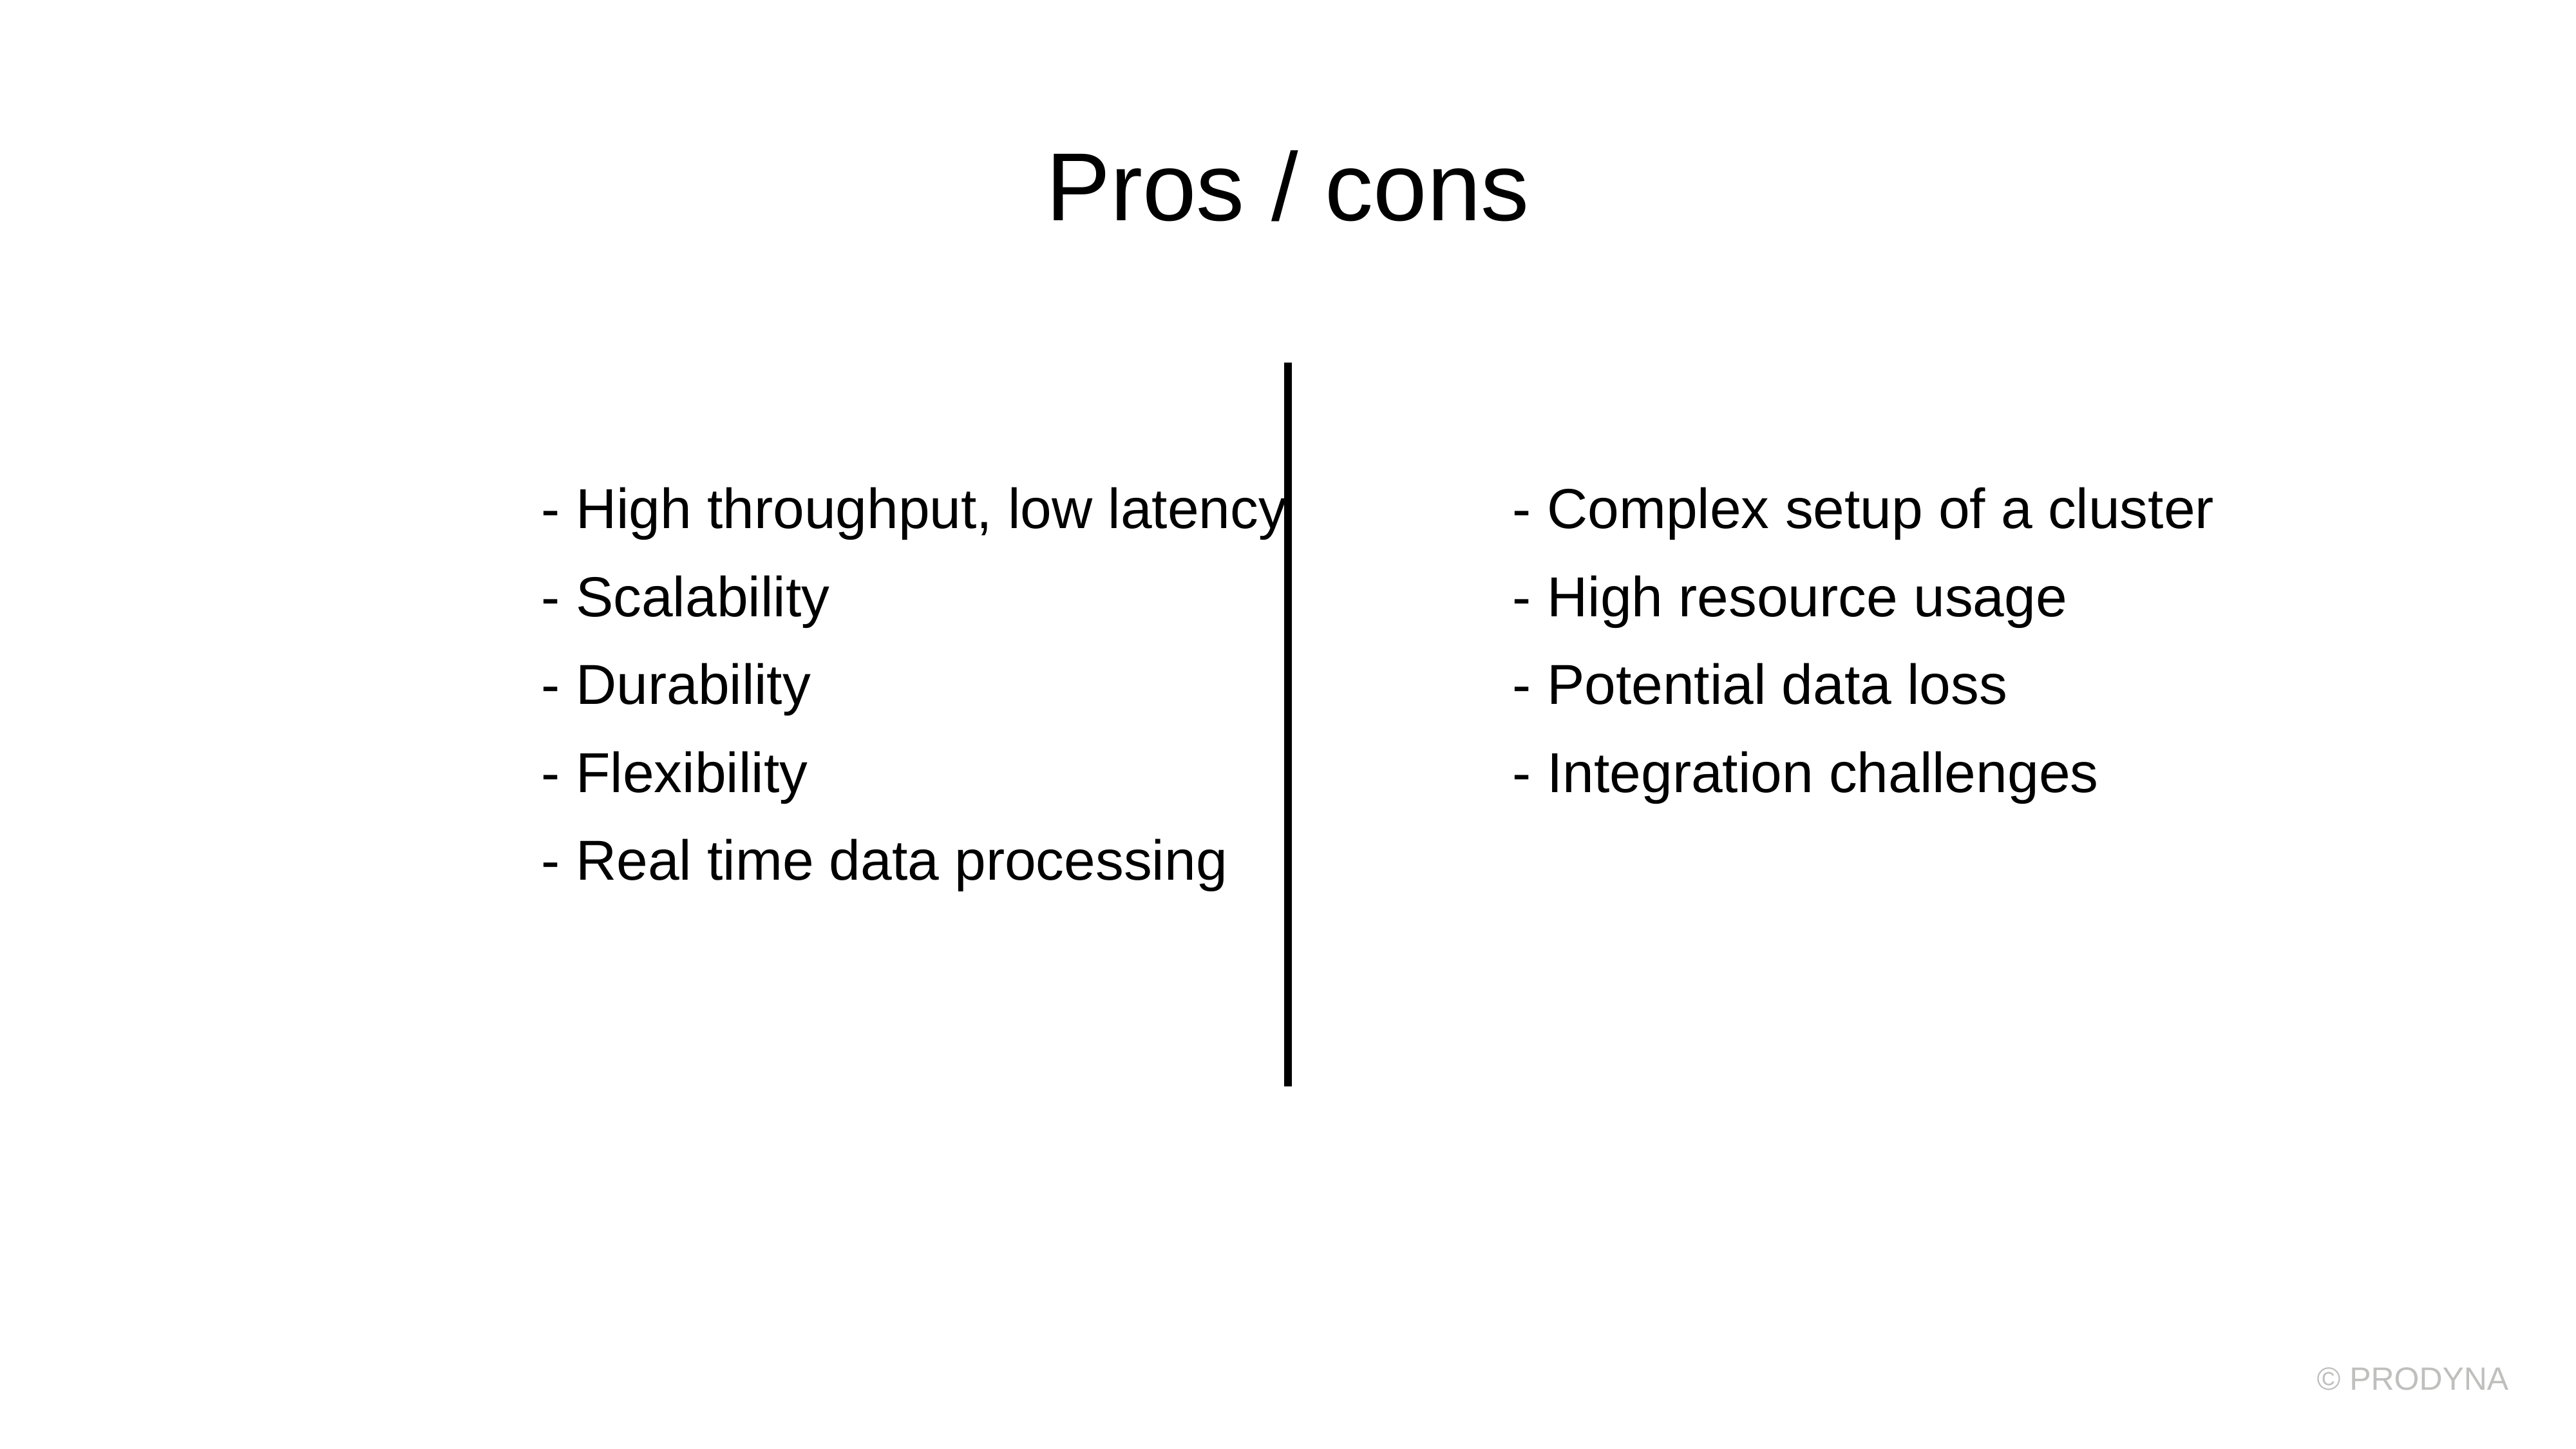

Pros / cons
- High throughput, low latency
- Scalability
- Durability
- Flexibility
- Real time data processing
- Complex setup of a cluster
- High resource usage
- Potential data loss
- Integration challenges